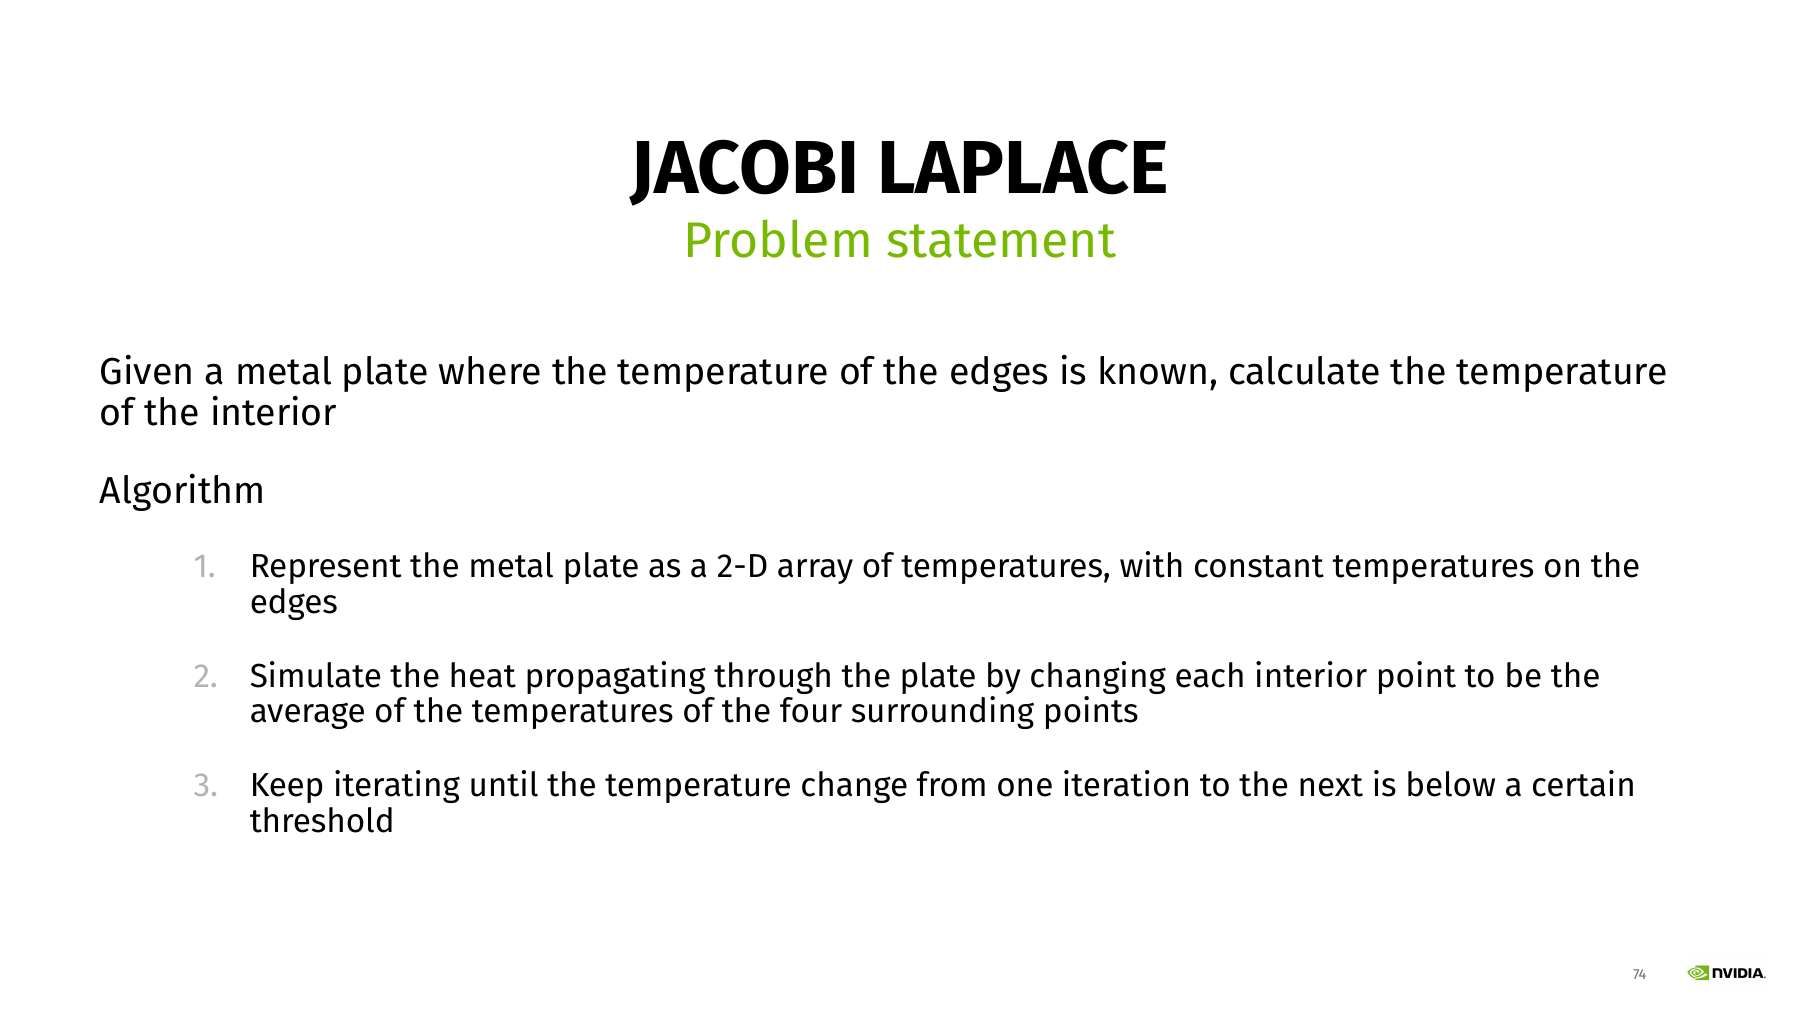

# Jacobi Laplace
Problem statement
Given a metal plate where the temperature of the edges is known, calculate the temperature of the interior
Algorithm
Represent the metal plate as a 2-D array of temperatures, with constant temperatures on the edges
Simulate the heat propagating through the plate by changing each interior point to be the average of the temperatures of the four surrounding points
Keep iterating until the temperature change from one iteration to the next is below a certain threshold